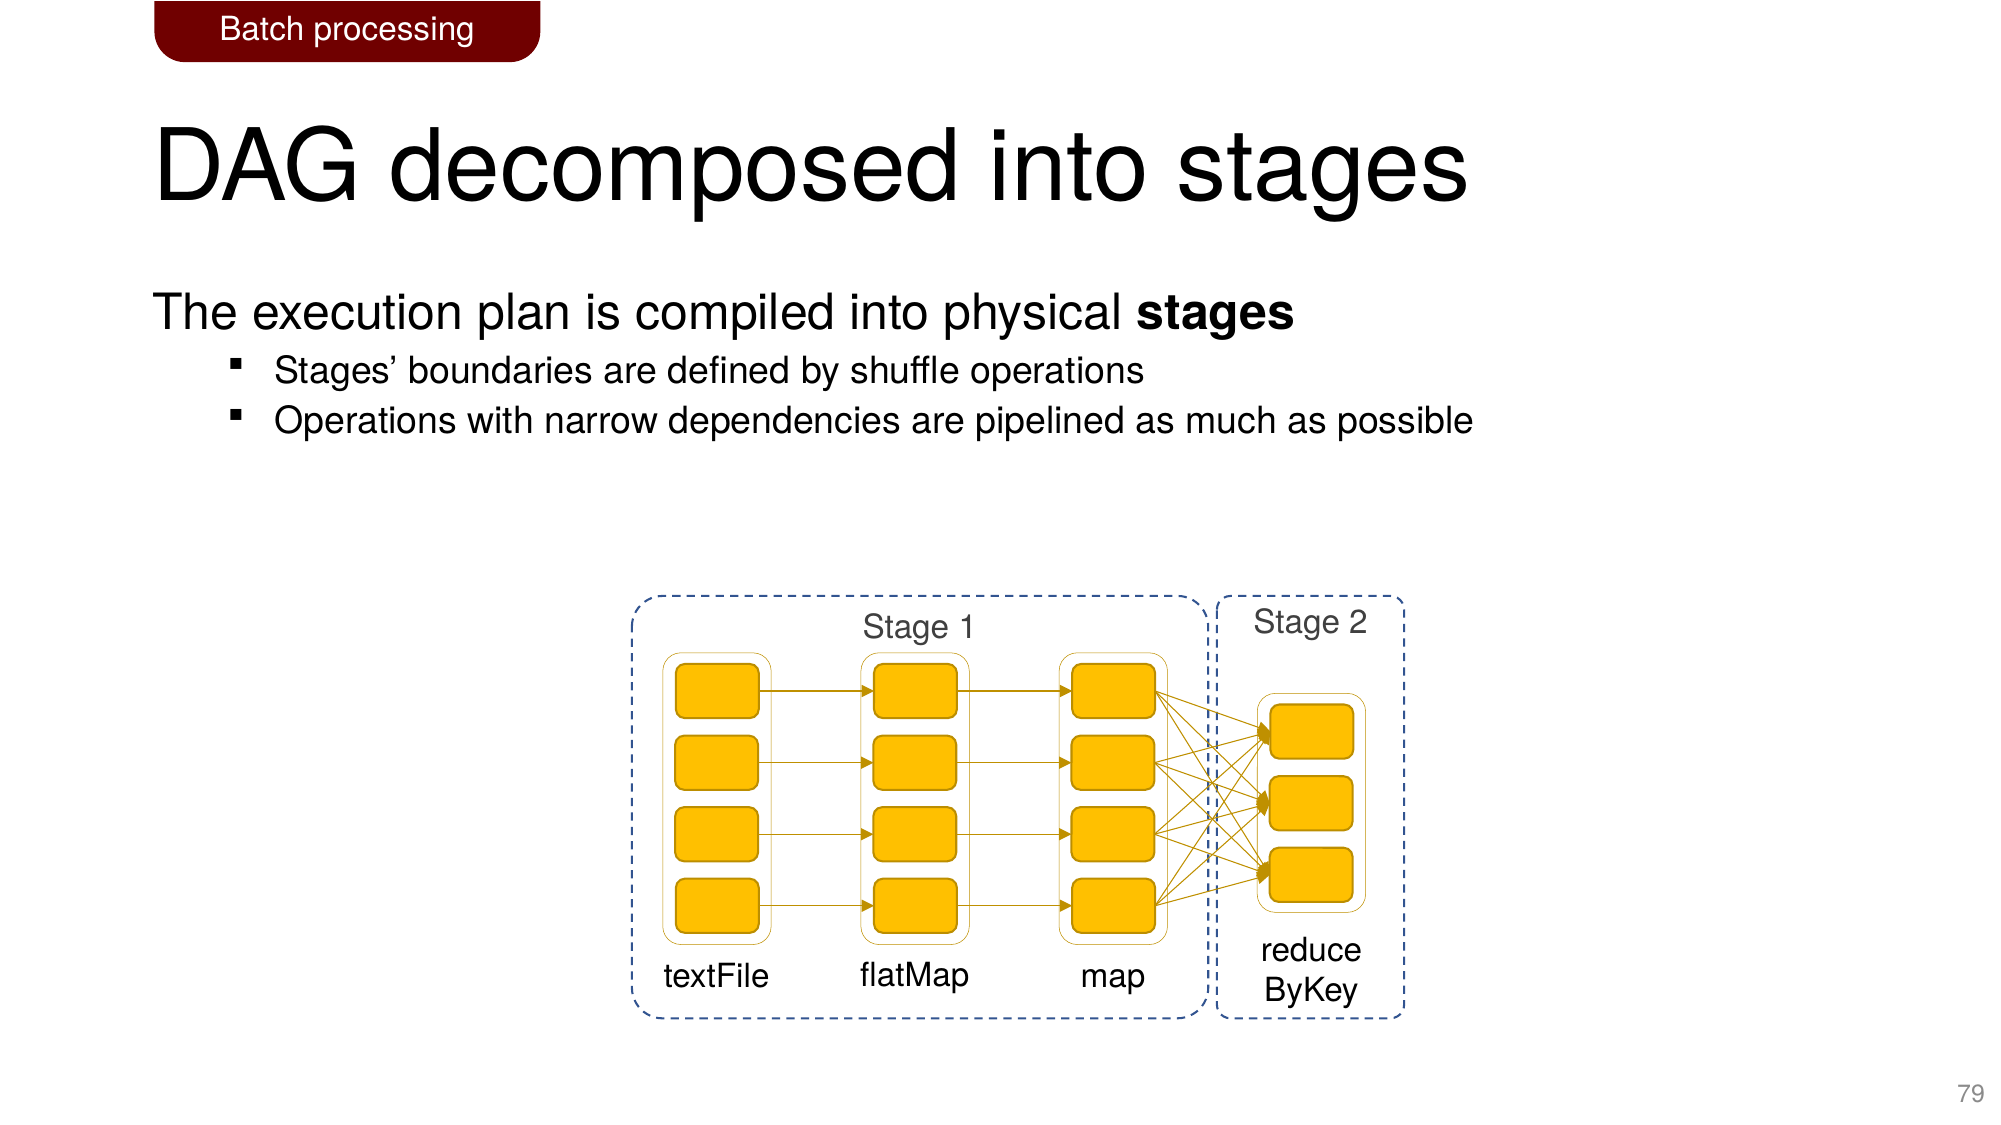

Batch processing
# DAG decomposed into stages
The execution plan is compiled into physical stages
Stages’ boundaries are defined by shuffle operations
Operations with narrow dependencies are pipelined as much as possible
Stage 1
Stage 2

reduce
ByKey
flatMap
textFile
map
79